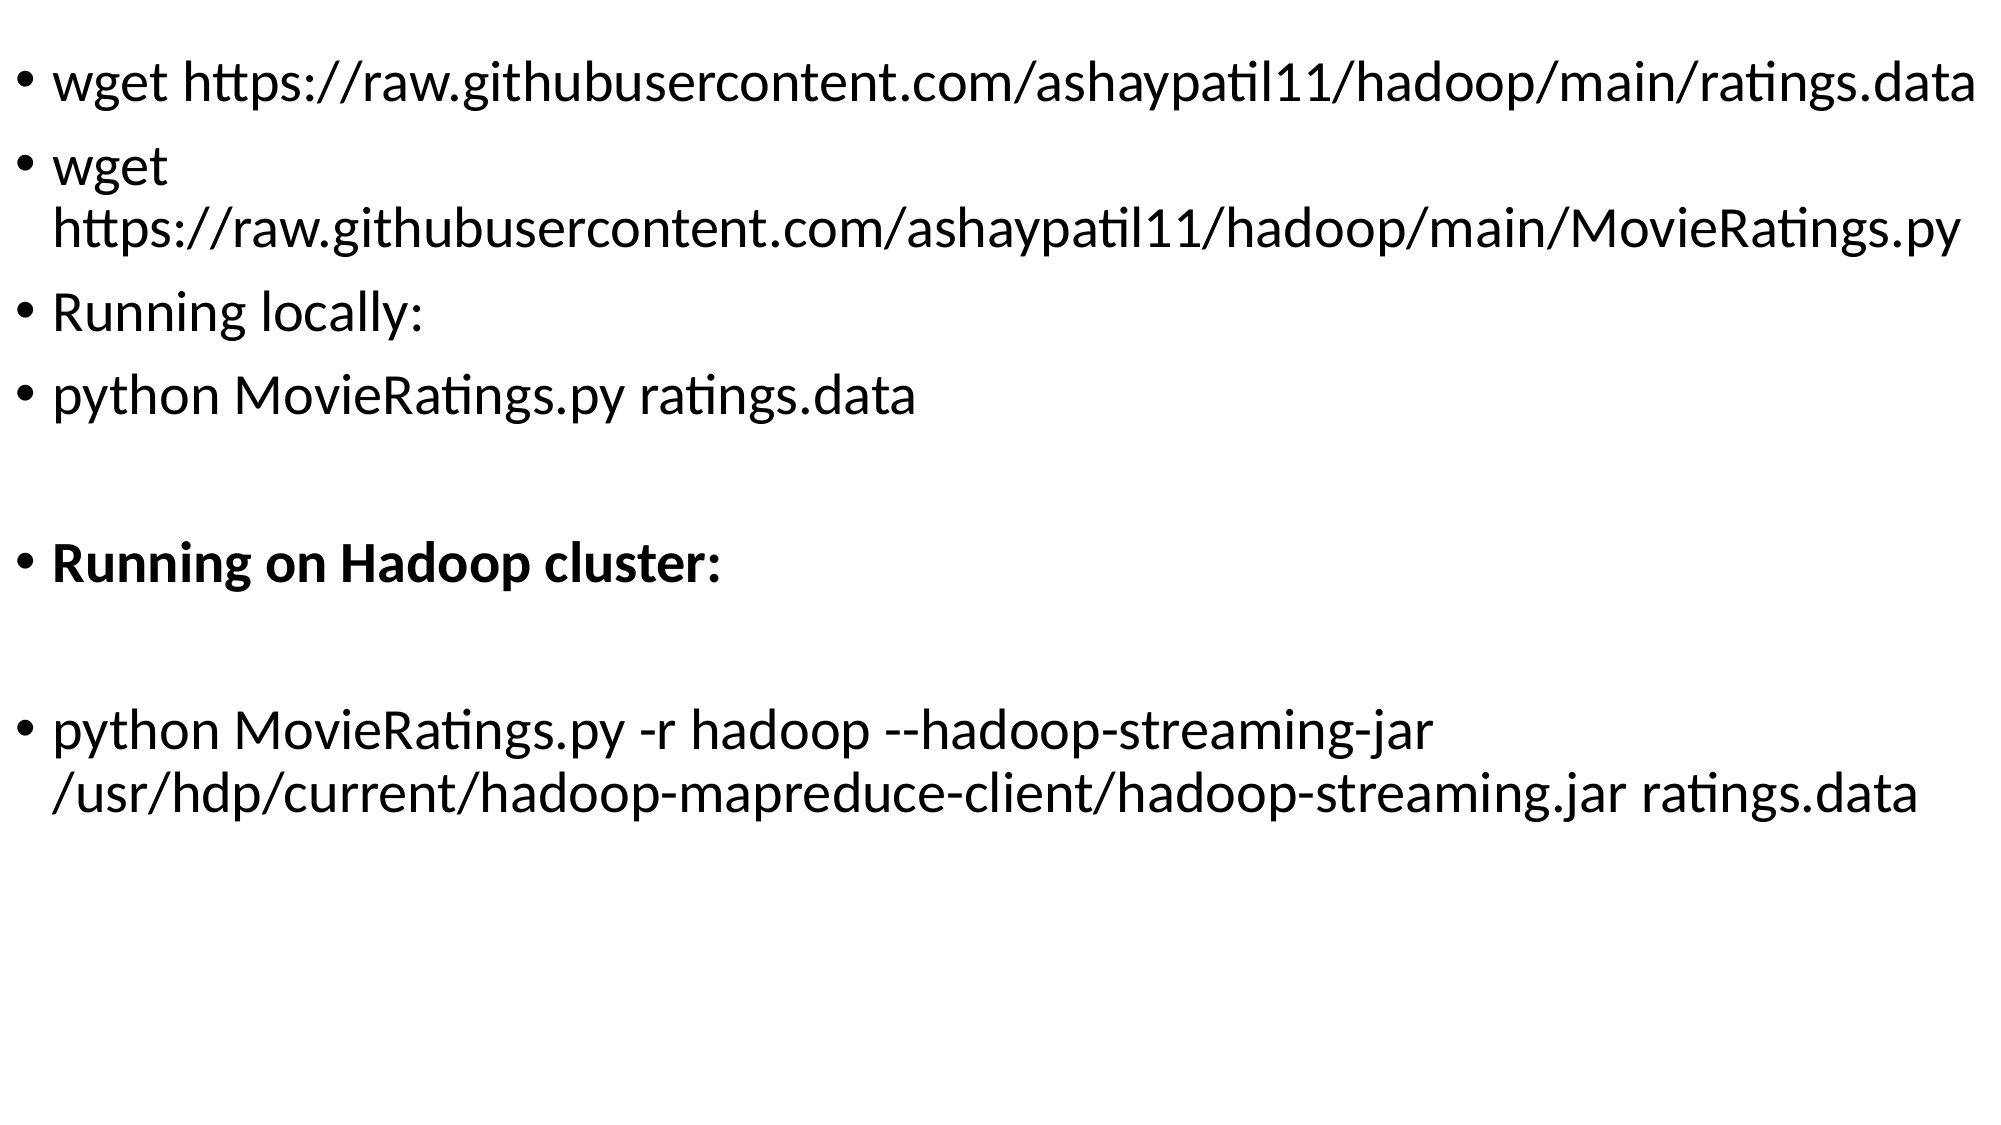

wget https://raw.githubusercontent.com/ashaypatil11/hadoop/main/ratings.data
wget https://raw.githubusercontent.com/ashaypatil11/hadoop/main/MovieRatings.py
Running locally:
python MovieRatings.py ratings.data

Running on Hadoop cluster:

python MovieRatings.py -r hadoop --hadoop-streaming-jar /usr/hdp/current/hadoop-mapreduce-client/hadoop-streaming.jar ratings.data